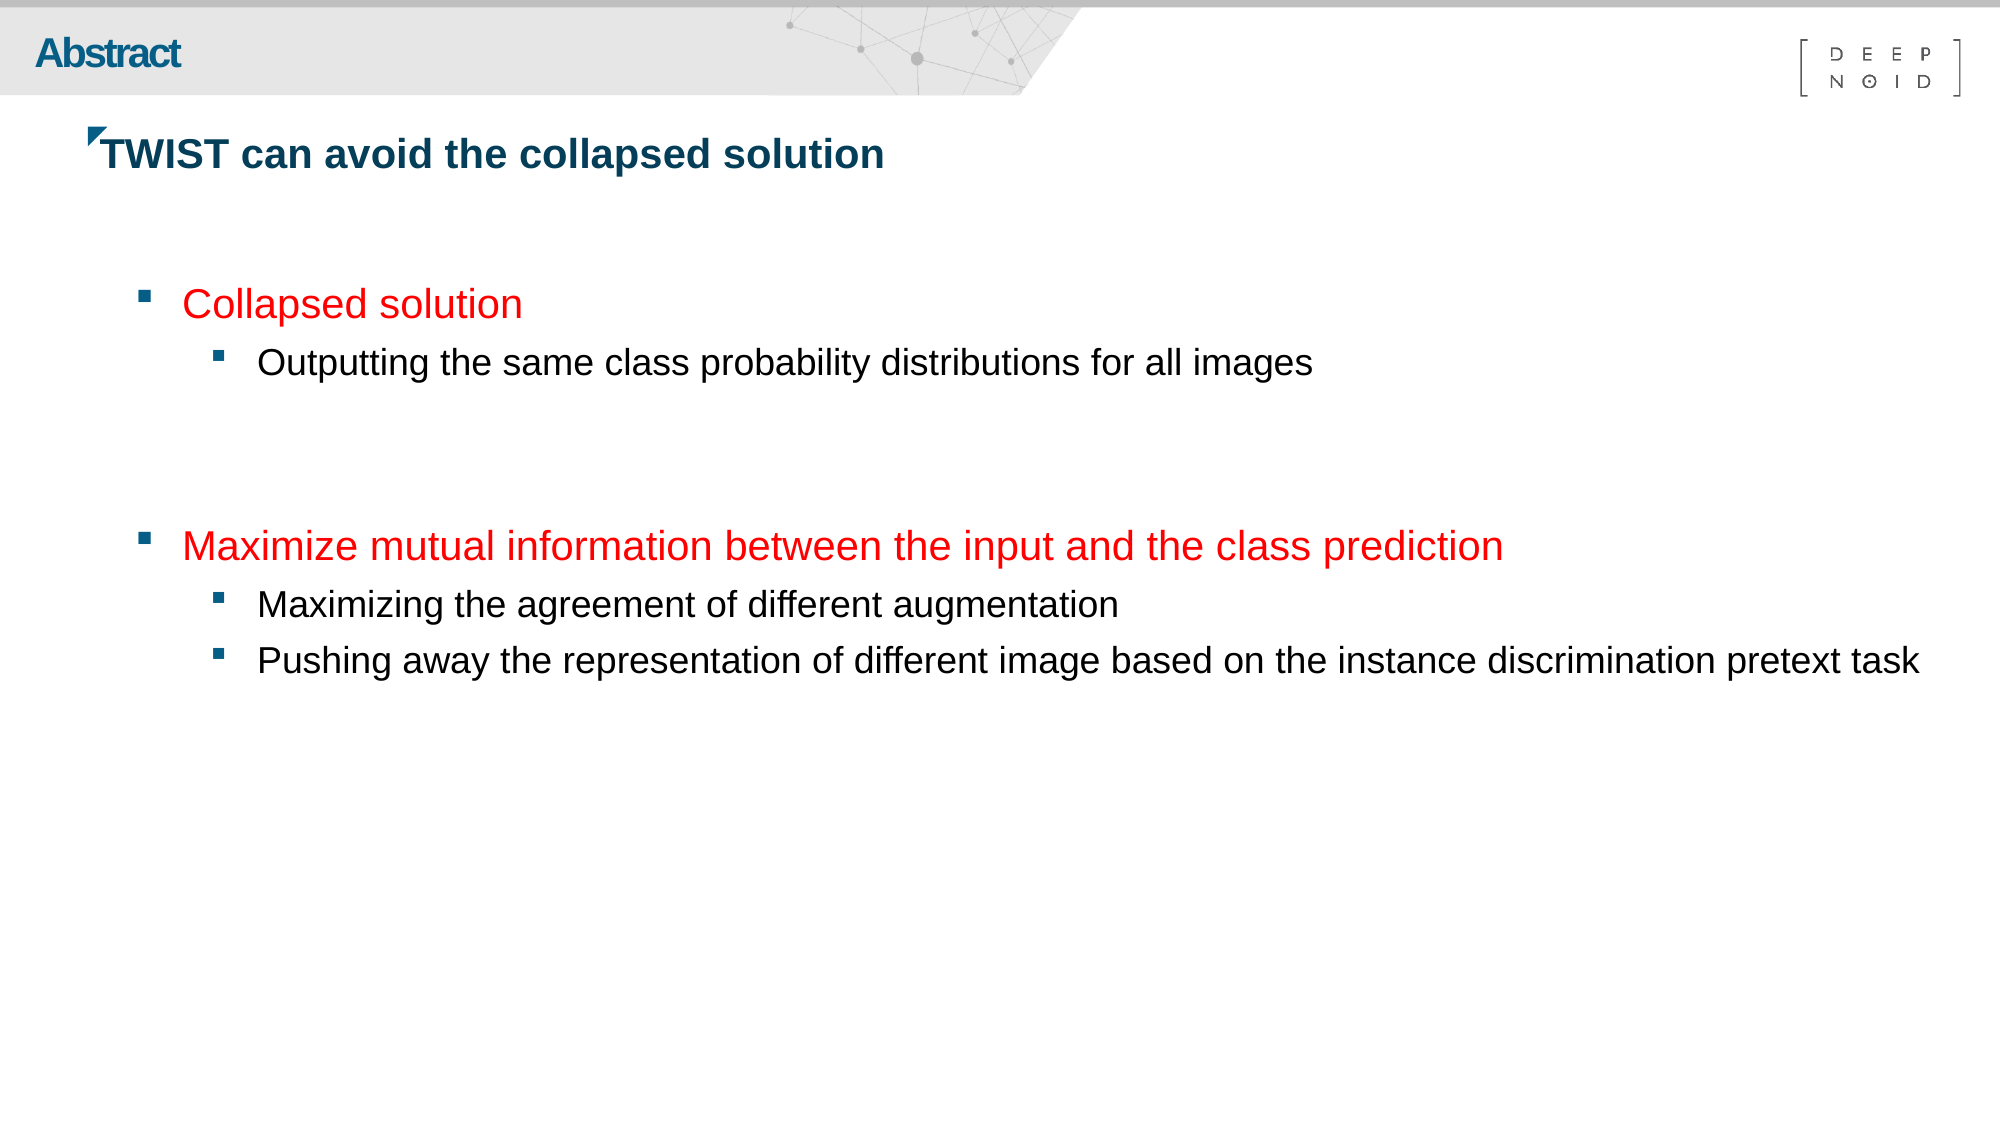

Abstract
TWIST can avoid the collapsed solution

Collapsed solution
Outputting the same class probability distributions for all images
Maximize mutual information between the input and the class prediction
Maximizing the agreement of different augmentation
Pushing away the representation of different image based on the instance discrimination pretext task